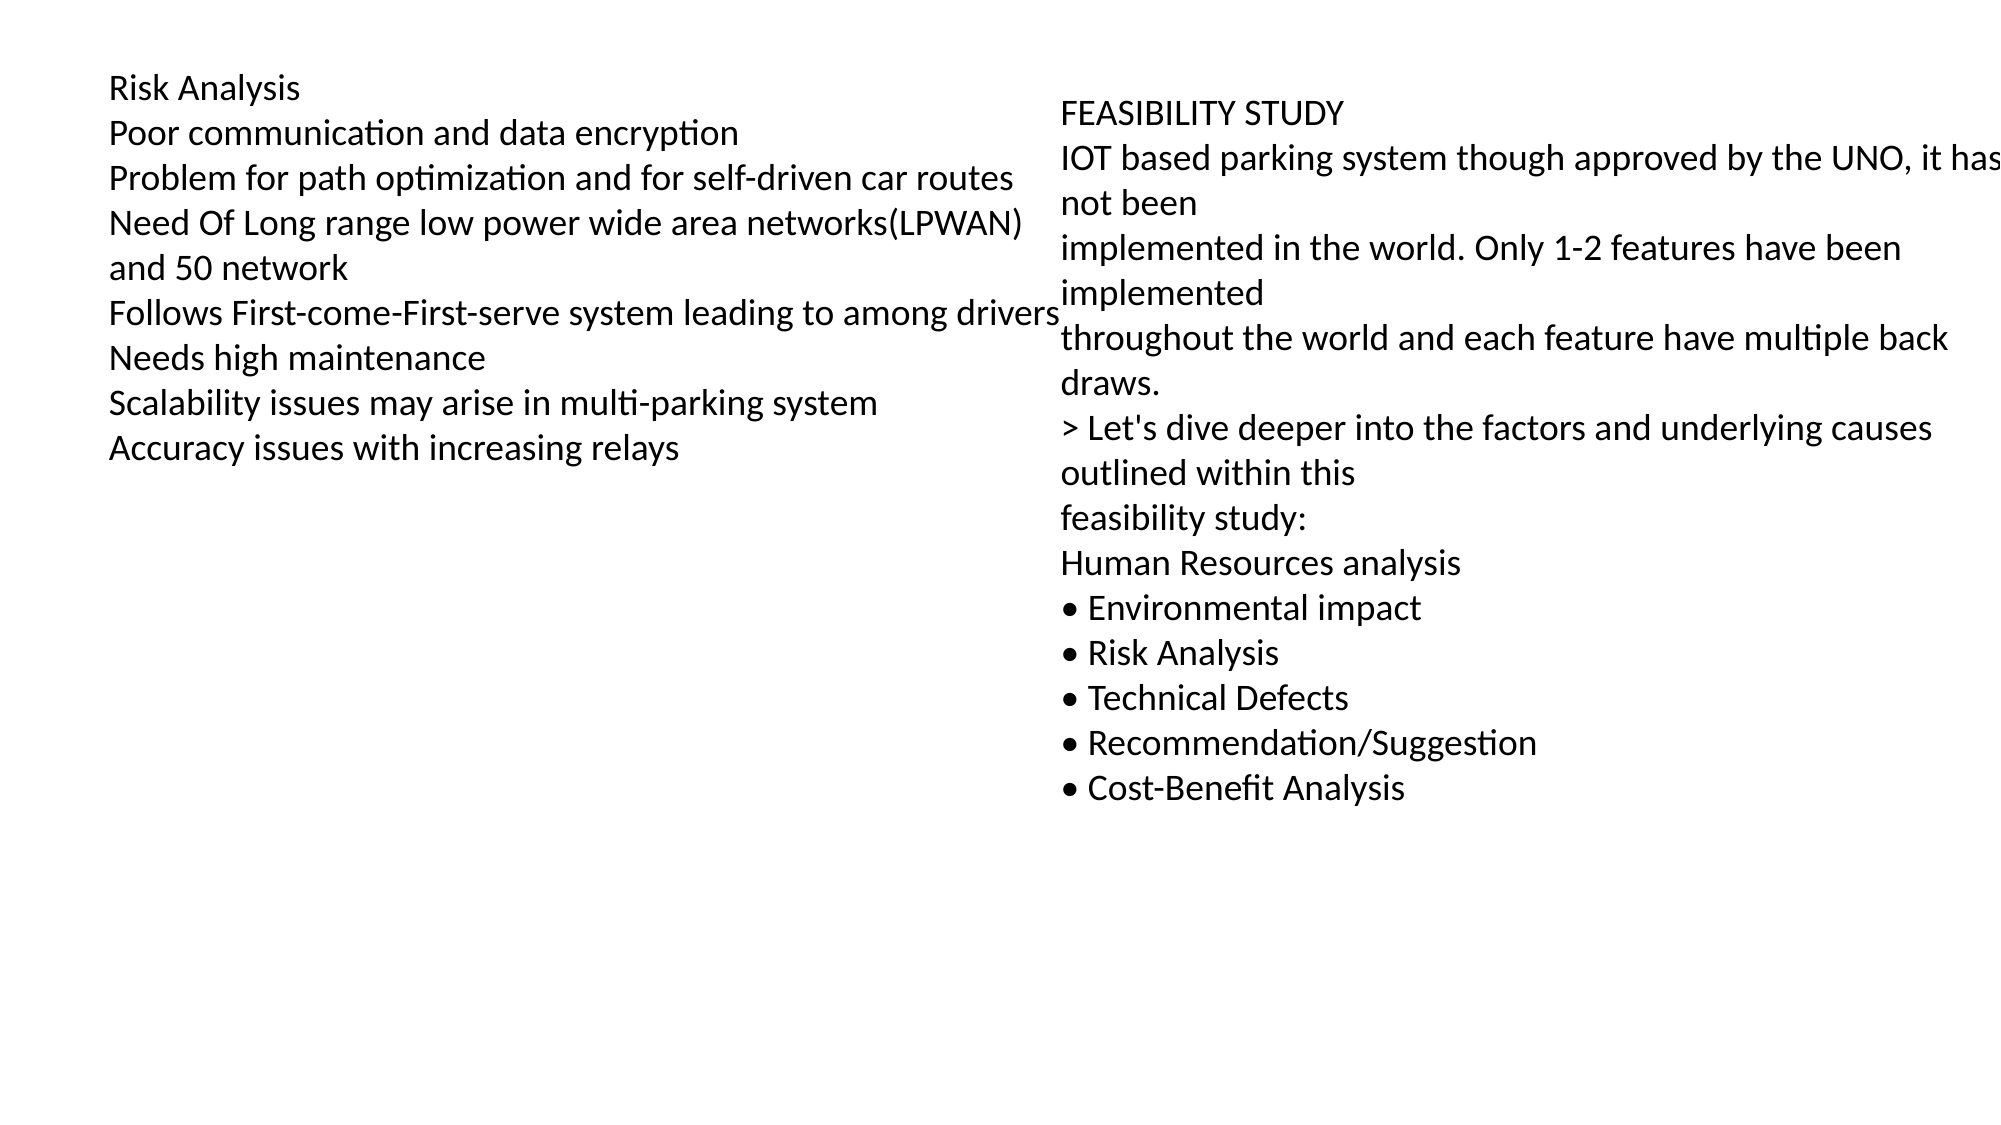

Risk Analysis
Poor communication and data encryption
Problem for path optimization and for self-driven car routes
Need Of Long range low power wide area networks(LPWAN) and 50 network
Follows First-come-First-serve system leading to among drivers
Needs high maintenance
Scalability issues may arise in multi-parking system
Accuracy issues with increasing relays
FEASIBILITY STUDY
IOT based parking system though approved by the UNO, it has not been
implemented in the world. Only 1-2 features have been implemented
throughout the world and each feature have multiple back draws.
> Let's dive deeper into the factors and underlying causes outlined within this
feasibility study:
Human Resources analysis
• Environmental impact
• Risk Analysis
• Technical Defects
• Recommendation/Suggestion
• Cost-Benefit Analysis